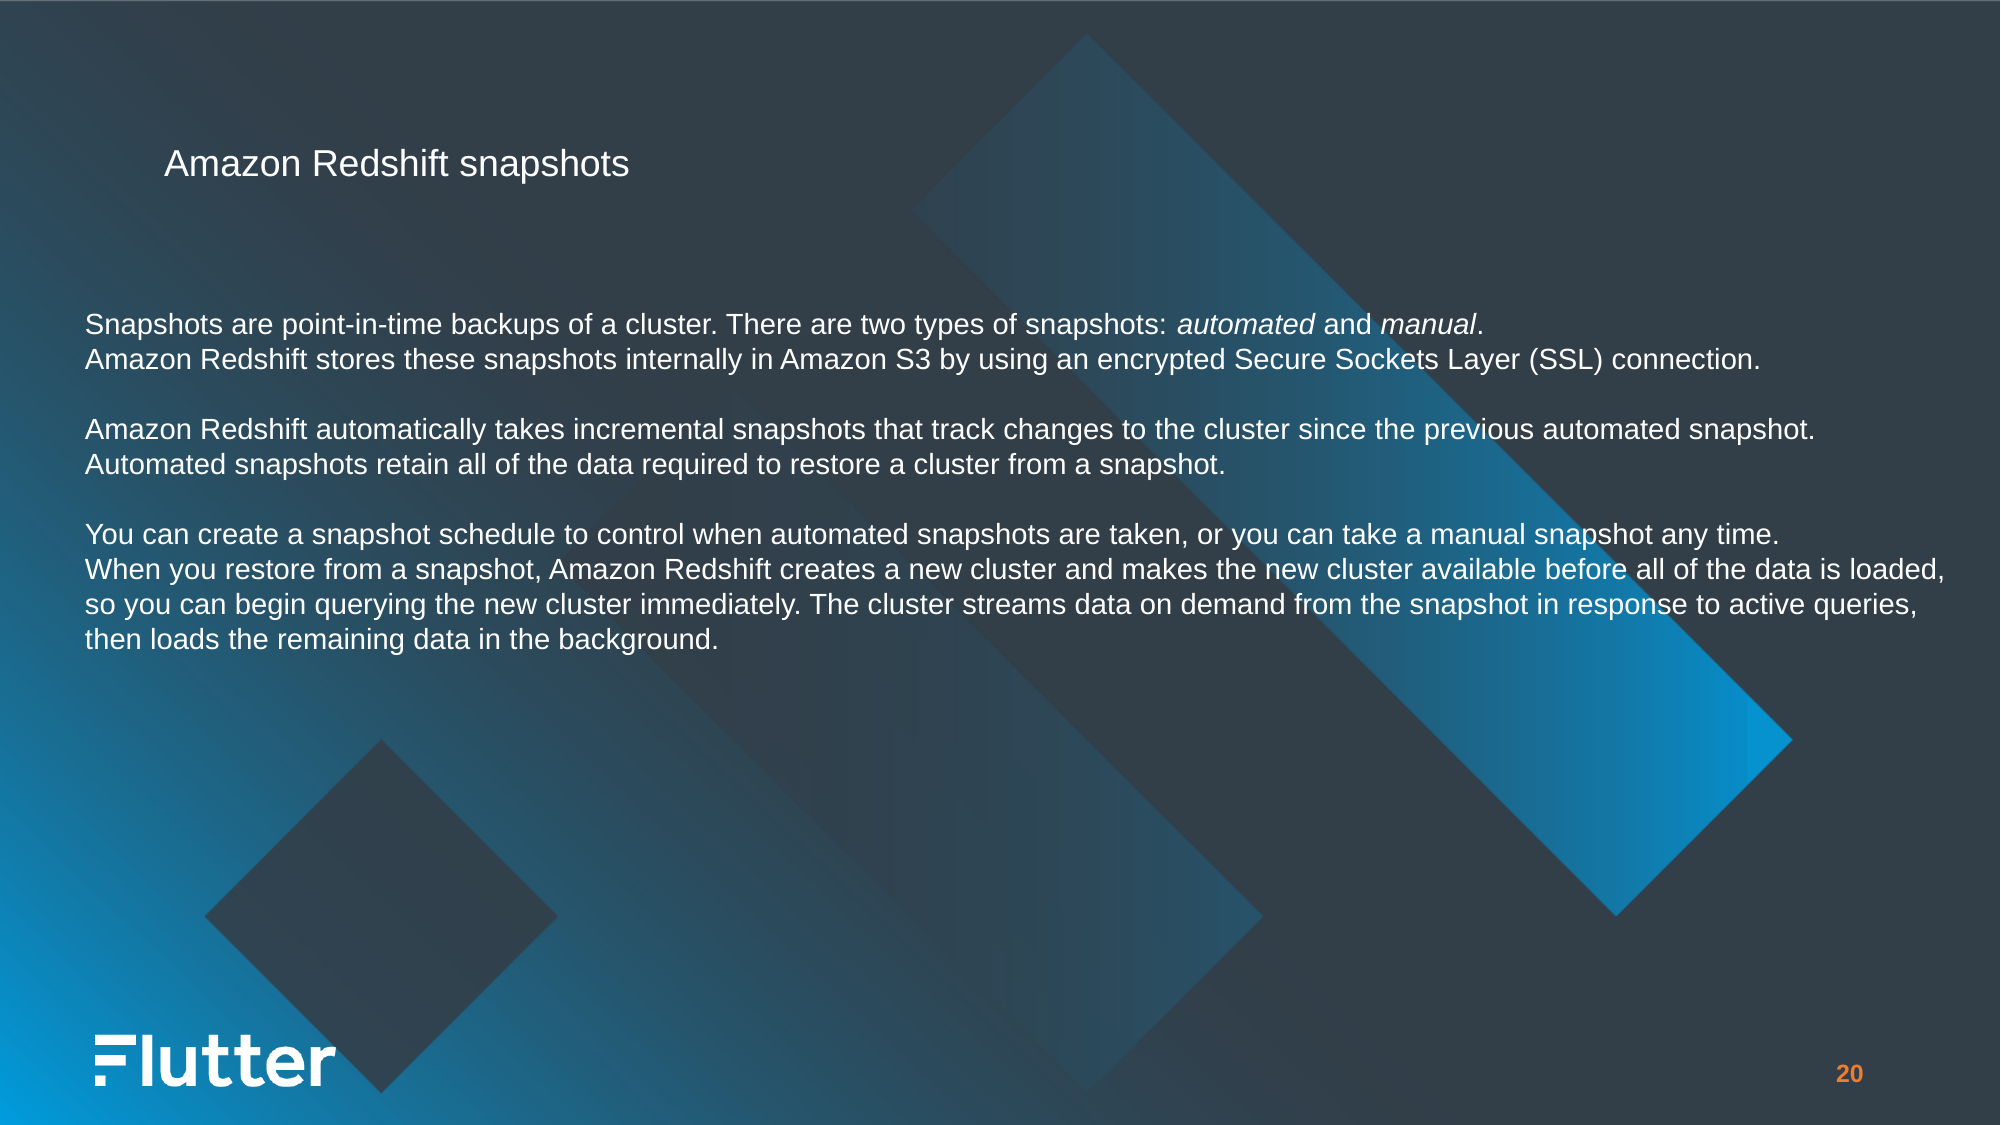

Amazon Redshift snapshots

Snapshots are point-in-time backups of a cluster. There are two types of snapshots: automated and manual.
Amazon Redshift stores these snapshots internally in Amazon S3 by using an encrypted Secure Sockets Layer (SSL) connection.

Amazon Redshift automatically takes incremental snapshots that track changes to the cluster since the previous automated snapshot.
Automated snapshots retain all of the data required to restore a cluster from a snapshot.

You can create a snapshot schedule to control when automated snapshots are taken, or you can take a manual snapshot any time.
When you restore from a snapshot, Amazon Redshift creates a new cluster and makes the new cluster available before all of the data is loaded,
so you can begin querying the new cluster immediately. The cluster streams data on demand from the snapshot in response to active queries,
then loads the remaining data in the background.